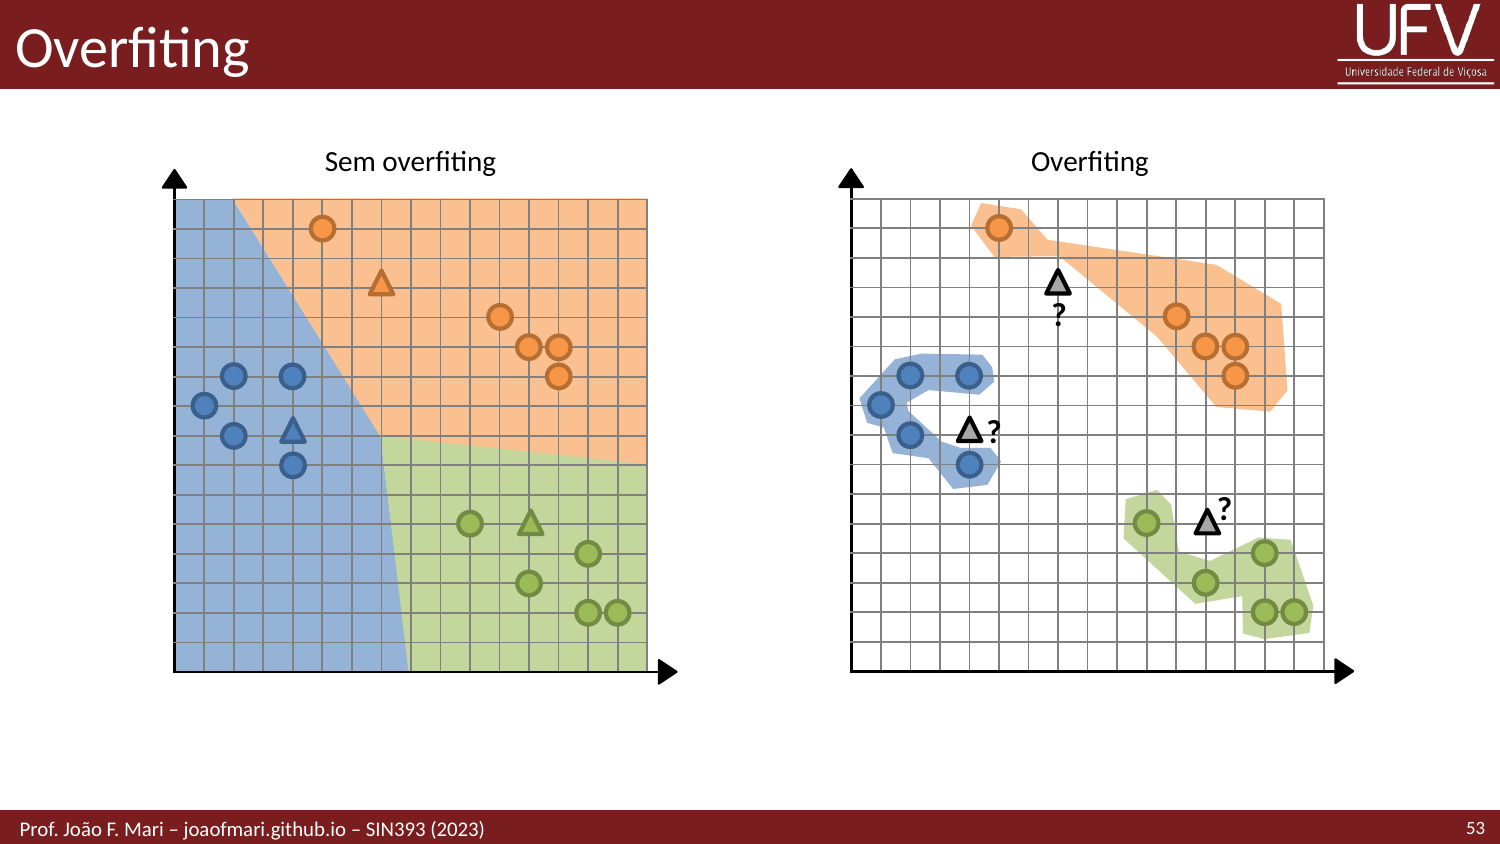

# Overfiting
Sem overfiting
Overfiting
|  |  |  |  |  |  |  |  |  |  |  |  |  |  |  |  |  |  |
| --- | --- | --- | --- | --- | --- | --- | --- | --- | --- | --- | --- | --- | --- | --- | --- | --- | --- |
|  |  |  |  |  |  |  |  |  |  |  |  |  |  |  |  |  |  |
|  |  |  |  |  |  |  |  |  |  |  |  |  |  |  |  |  |  |
|  |  |  |  |  |  |  |  |  |  |  |  |  |  |  |  |  |  |
|  |  |  |  |  |  |  |  |  |  |  |  |  |  |  |  |  |  |
|  |  |  |  |  |  |  |  |  |  |  |  |  |  |  |  |  |  |
|  |  |  |  |  |  |  |  |  |  |  |  |  |  |  |  |  |  |
|  |  |  |  |  |  |  |  |  |  |  |  |  |  |  |  |  |  |
|  |  |  |  |  |  |  |  |  |  |  |  |  |  |  |  |  |  |
|  |  |  |  |  |  |  |  |  |  |  |  |  |  |  |  |  |  |
|  |  |  |  |  |  |  |  |  |  |  |  |  |  |  |  |  |  |
|  |  |  |  |  |  |  |  |  |  |  |  |  |  |  |  |  |  |
|  |  |  |  |  |  |  |  |  |  |  |  |  |  |  |  |  |  |
|  |  |  |  |  |  |  |  |  |  |  |  |  |  |  |  |  |  |
|  |  |  |  |  |  |  |  |  |  |  |  |  |  |  |  |  |  |
|  |  |  |  |  |  |  |  |  |  |  |  |  |  |  |  |  |  |
|  |  |  |  |  |  |  |  |  |  |  |  |  |  |  |  |  |  |
|  |  |  |  |  |  |  |  |  |  |  |  |  |  |  |  |  |  |

|  |  |  |  |  |  |  |  |  |  |  |  |  |  |  |  |  |  |
| --- | --- | --- | --- | --- | --- | --- | --- | --- | --- | --- | --- | --- | --- | --- | --- | --- | --- |
|  |  |  |  |  |  |  |  |  |  |  |  |  |  |  |  |  |  |
|  |  |  |  |  |  |  |  |  |  |  |  |  |  |  |  |  |  |
|  |  |  |  |  |  |  |  |  |  |  |  |  |  |  |  |  |  |
|  |  |  |  |  |  |  |  |  |  |  |  |  |  |  |  |  |  |
|  |  |  |  |  |  |  |  |  |  |  |  |  |  |  |  |  |  |
|  |  |  |  |  |  |  |  |  |  |  |  |  |  |  |  |  |  |
|  |  |  |  |  |  |  |  |  |  |  |  |  |  |  |  |  |  |
|  |  |  |  |  |  |  |  |  |  |  |  |  |  |  |  |  |  |
|  |  |  |  |  |  |  |  |  |  |  |  |  |  |  |  |  |  |
|  |  |  |  |  |  |  |  |  |  |  |  |  |  |  |  |  |  |
|  |  |  |  |  |  |  |  |  |  |  |  |  |  |  |  |  |  |
|  |  |  |  |  |  |  |  |  |  |  |  |  |  |  |  |  |  |
|  |  |  |  |  |  |  |  |  |  |  |  |  |  |  |  |  |  |
|  |  |  |  |  |  |  |  |  |  |  |  |  |  |  |  |  |  |
|  |  |  |  |  |  |  |  |  |  |  |  |  |  |  |  |  |  |
|  |  |  |  |  |  |  |  |  |  |  |  |  |  |  |  |  |  |
|  |  |  |  |  |  |  |  |  |  |  |  |  |  |  |  |  |  |

?

?

?

53
 Prof. João F. Mari – joaofmari.github.io – SIN393 (2023)